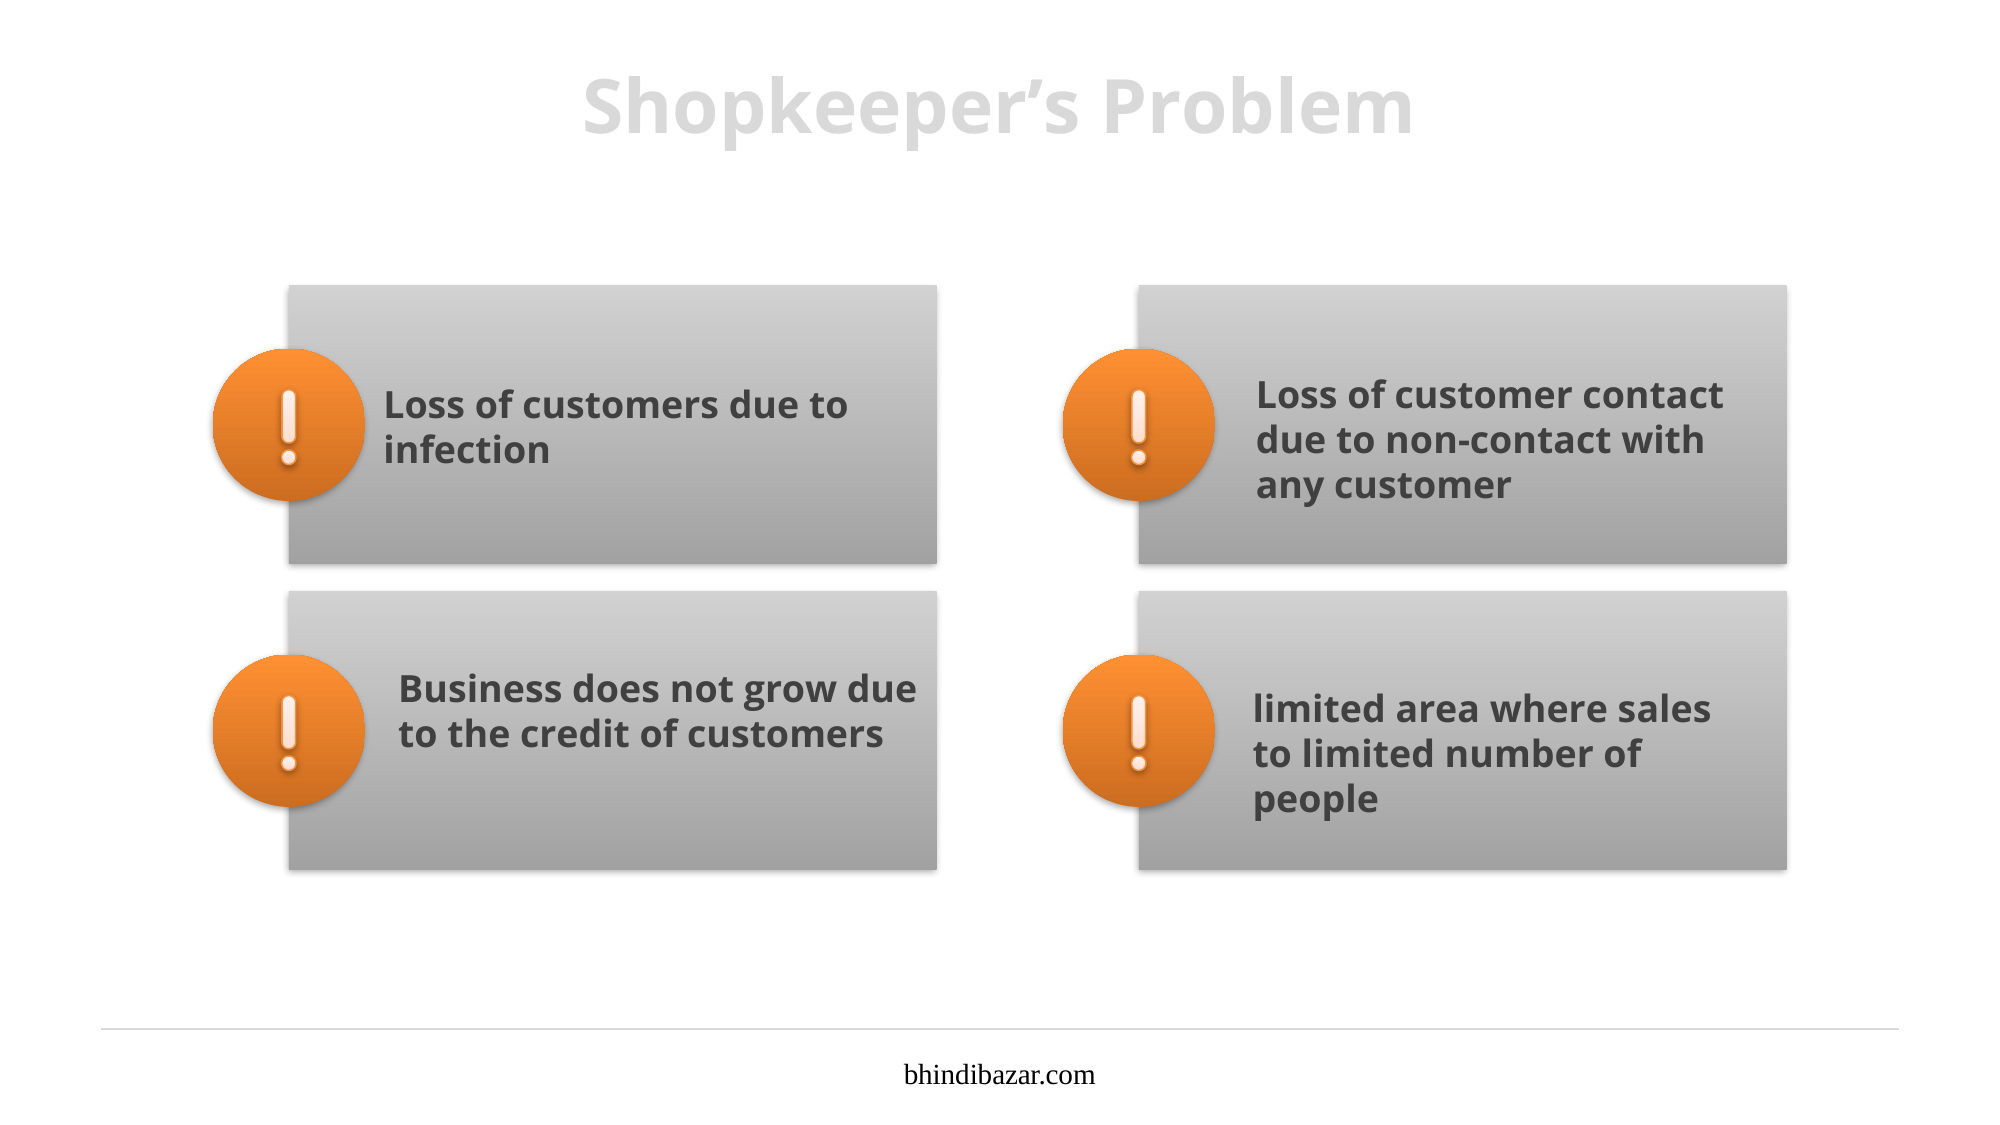

# Shopkeeper’s Problem

Loss of customer contact due to non-contact with any customer
Loss of customers due to infection

Business does not grow due to the credit of customers

limited area where sales to limited number of people

bhindibazar.com